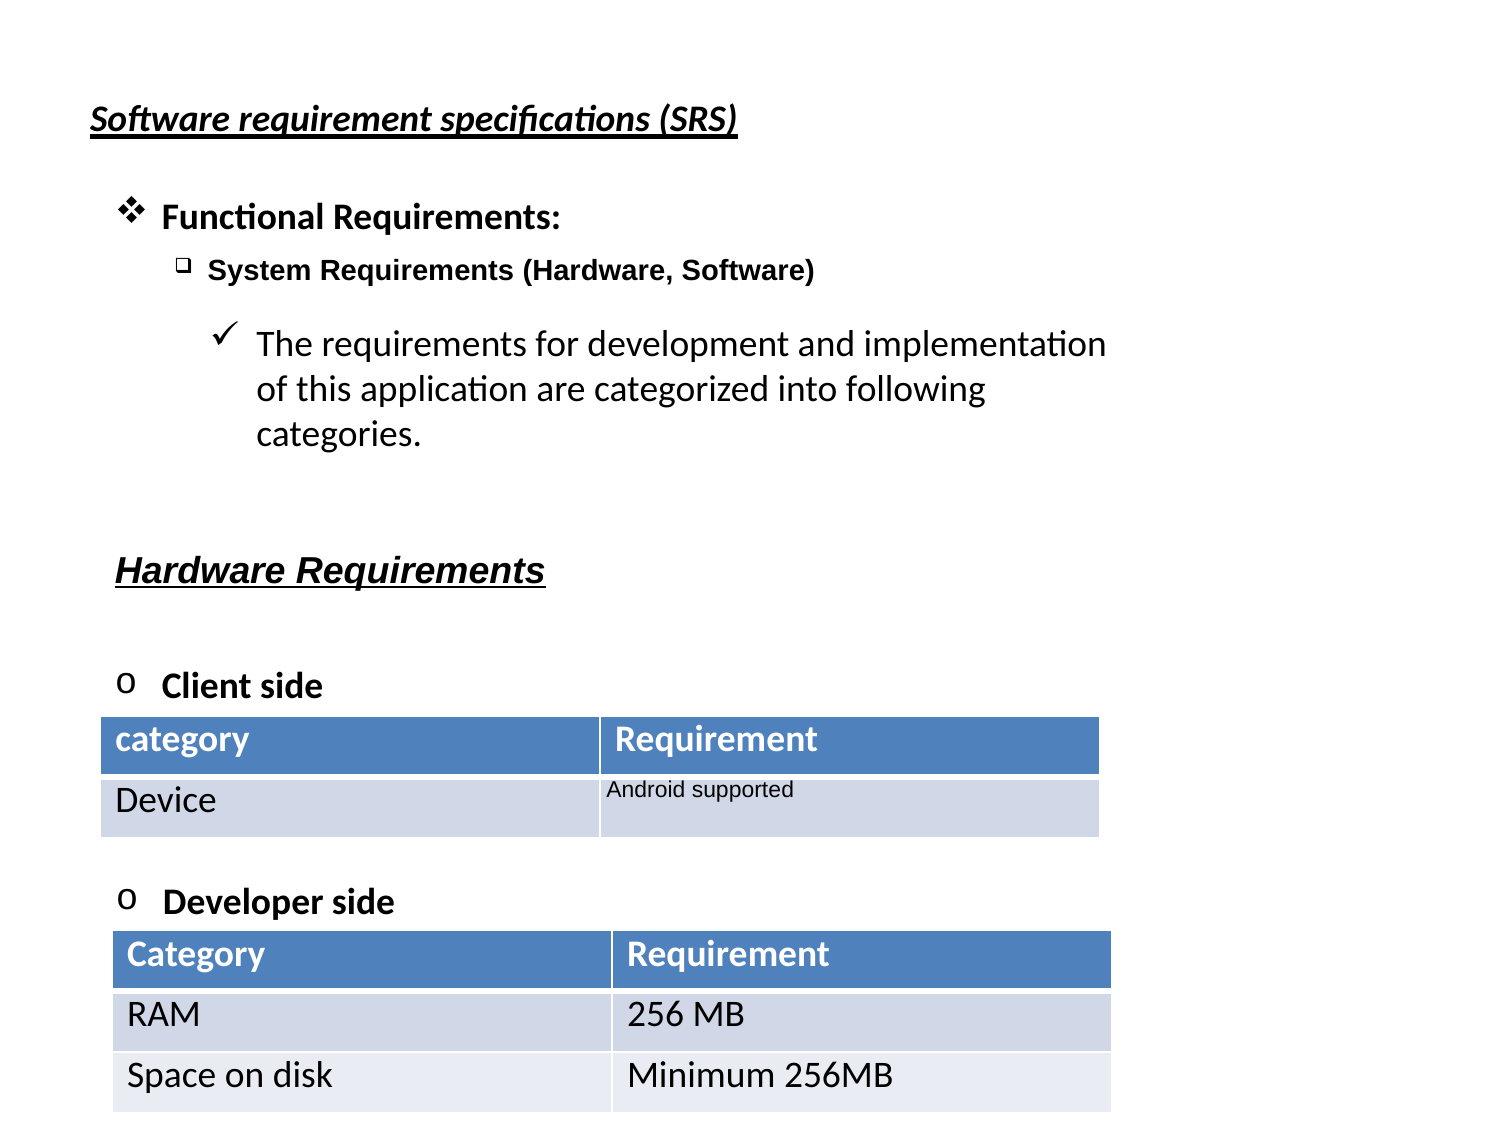

# Software requirement specifications (SRS)
Functional Requirements:
 System Requirements (Hardware, Software)

The requirements for development and implementation of this application are categorized into following categories.

Hardware Requirements
Client side
| category | Requirement |
| --- | --- |
| Device | Android supported |
Developer side
| Category | Requirement |
| --- | --- |
| RAM | 256 MB |
| Space on disk | Minimum 256MB |